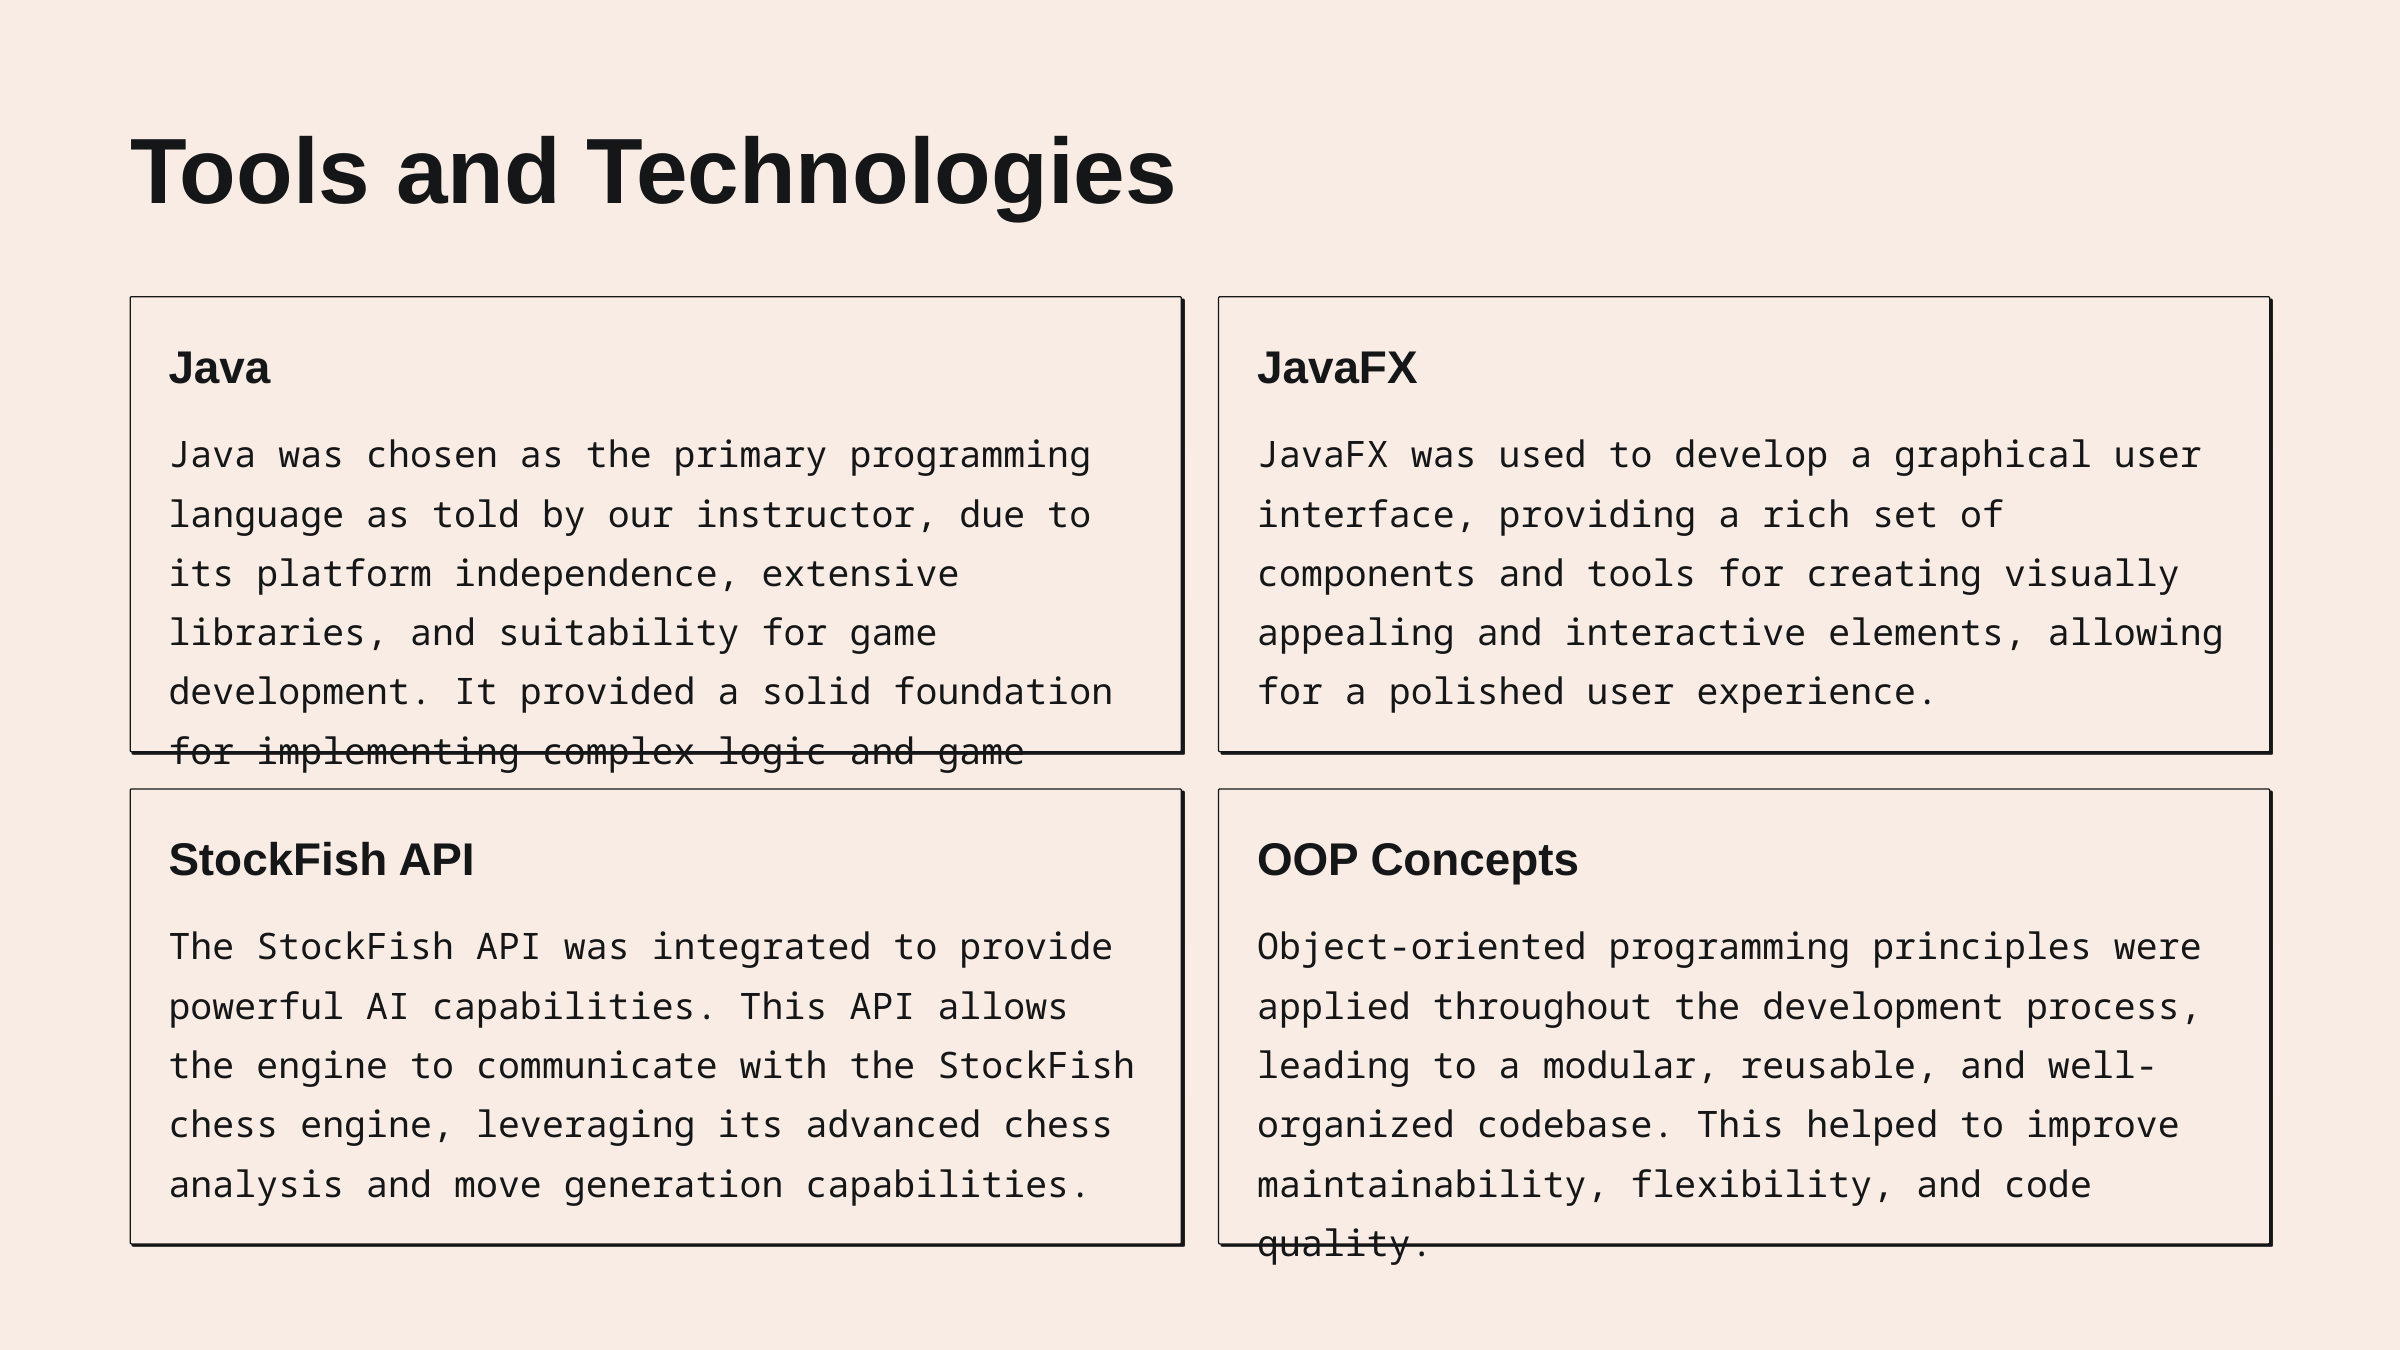

Tools and Technologies

Java
JavaFX
Java was chosen as the primary programming language as told by our instructor, due to its platform independence, extensive libraries, and suitability for game development. It provided a solid foundation for implementing complex logic and game mechanics.
JavaFX was used to develop a graphical user interface, providing a rich set of components and tools for creating visually appealing and interactive elements, allowing for a polished user experience.

StockFish API
OOP Concepts
The StockFish API was integrated to provide powerful AI capabilities. This API allows the engine to communicate with the StockFish chess engine, leveraging its advanced chess analysis and move generation capabilities.
Object-oriented programming principles were applied throughout the development process, leading to a modular, reusable, and well-organized codebase. This helped to improve maintainability, flexibility, and code quality.